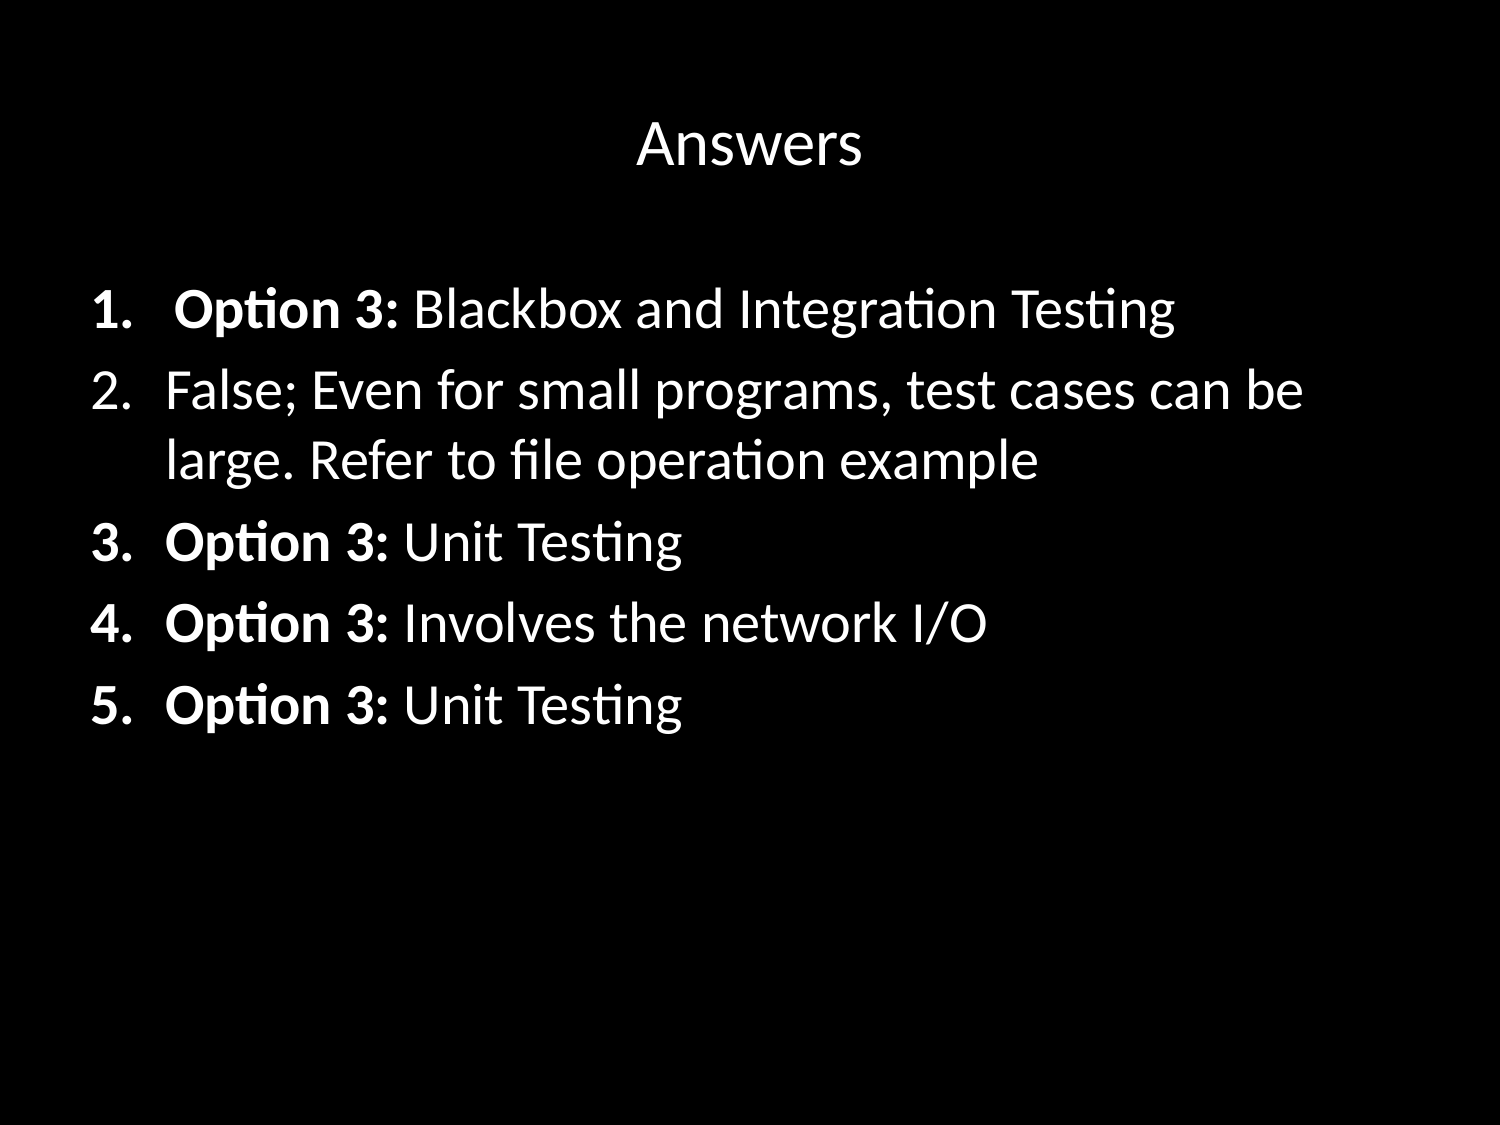

# Answers
Option 3: Blackbox and Integration Testing
False; Even for small programs, test cases can be large. Refer to file operation example
Option 3: Unit Testing
Option 3: Involves the network I/O
Option 3: Unit Testing